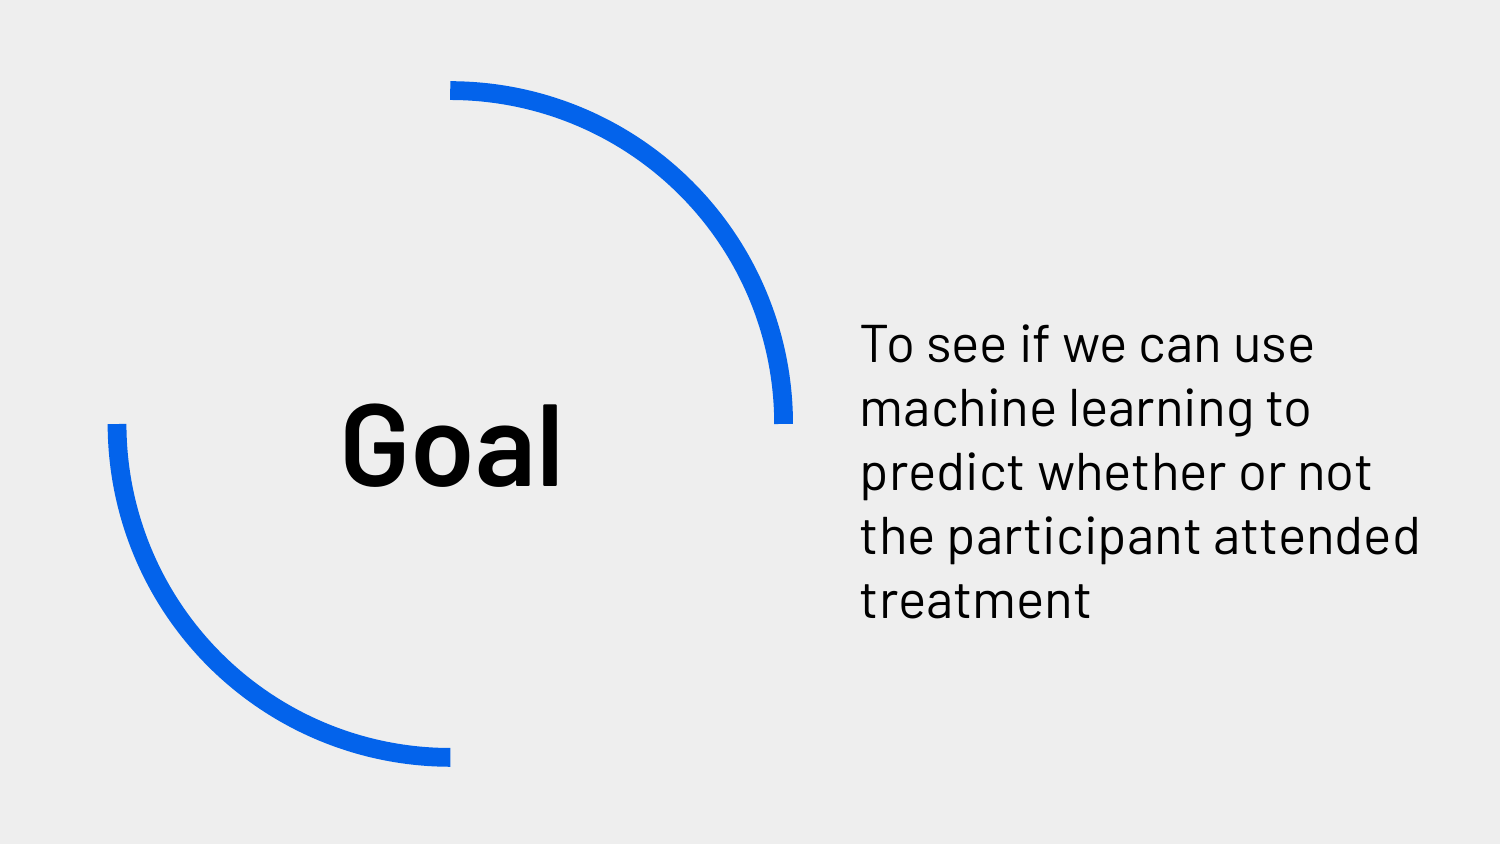

To see if we can use machine learning to predict whether or not the participant attended treatment

# Goal